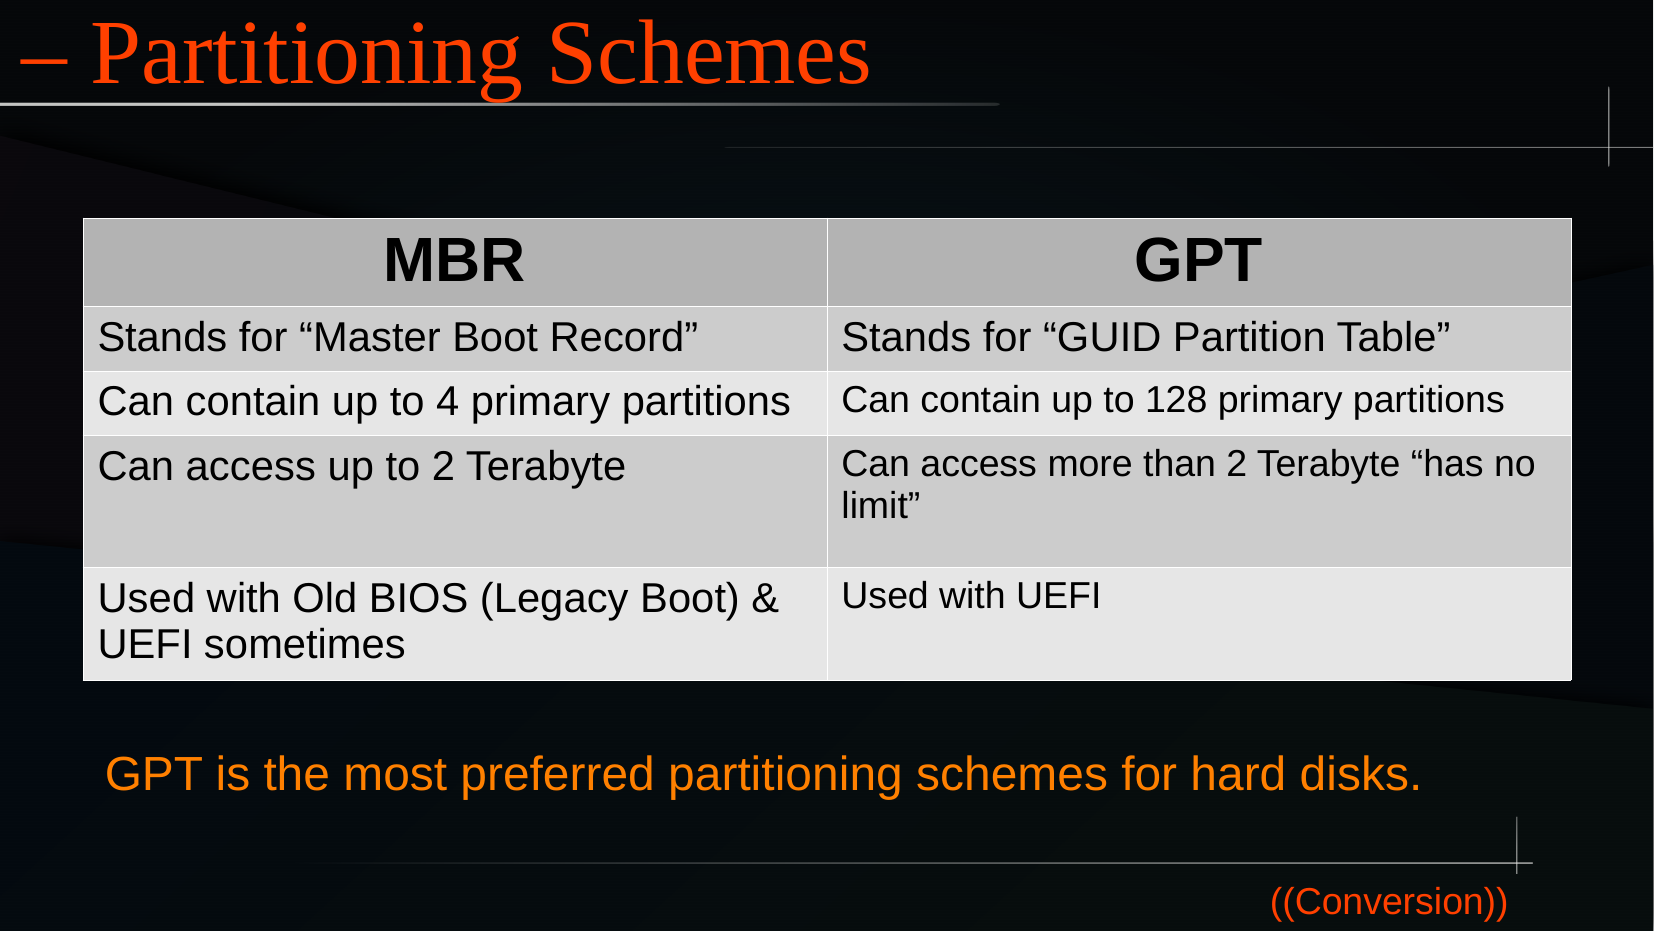

– Partitioning Schemes
| MBR | GPT |
| --- | --- |
| Stands for “Master Boot Record” | Stands for “GUID Partition Table” |
| Can contain up to 4 primary partitions | Can contain up to 128 primary partitions |
| Can access up to 2 Terabyte | Can access more than 2 Terabyte “has no limit” |
| Used with Old BIOS (Legacy Boot) & UEFI sometimes | Used with UEFI |
GPT is the most preferred partitioning schemes for hard disks.
((Conversion))